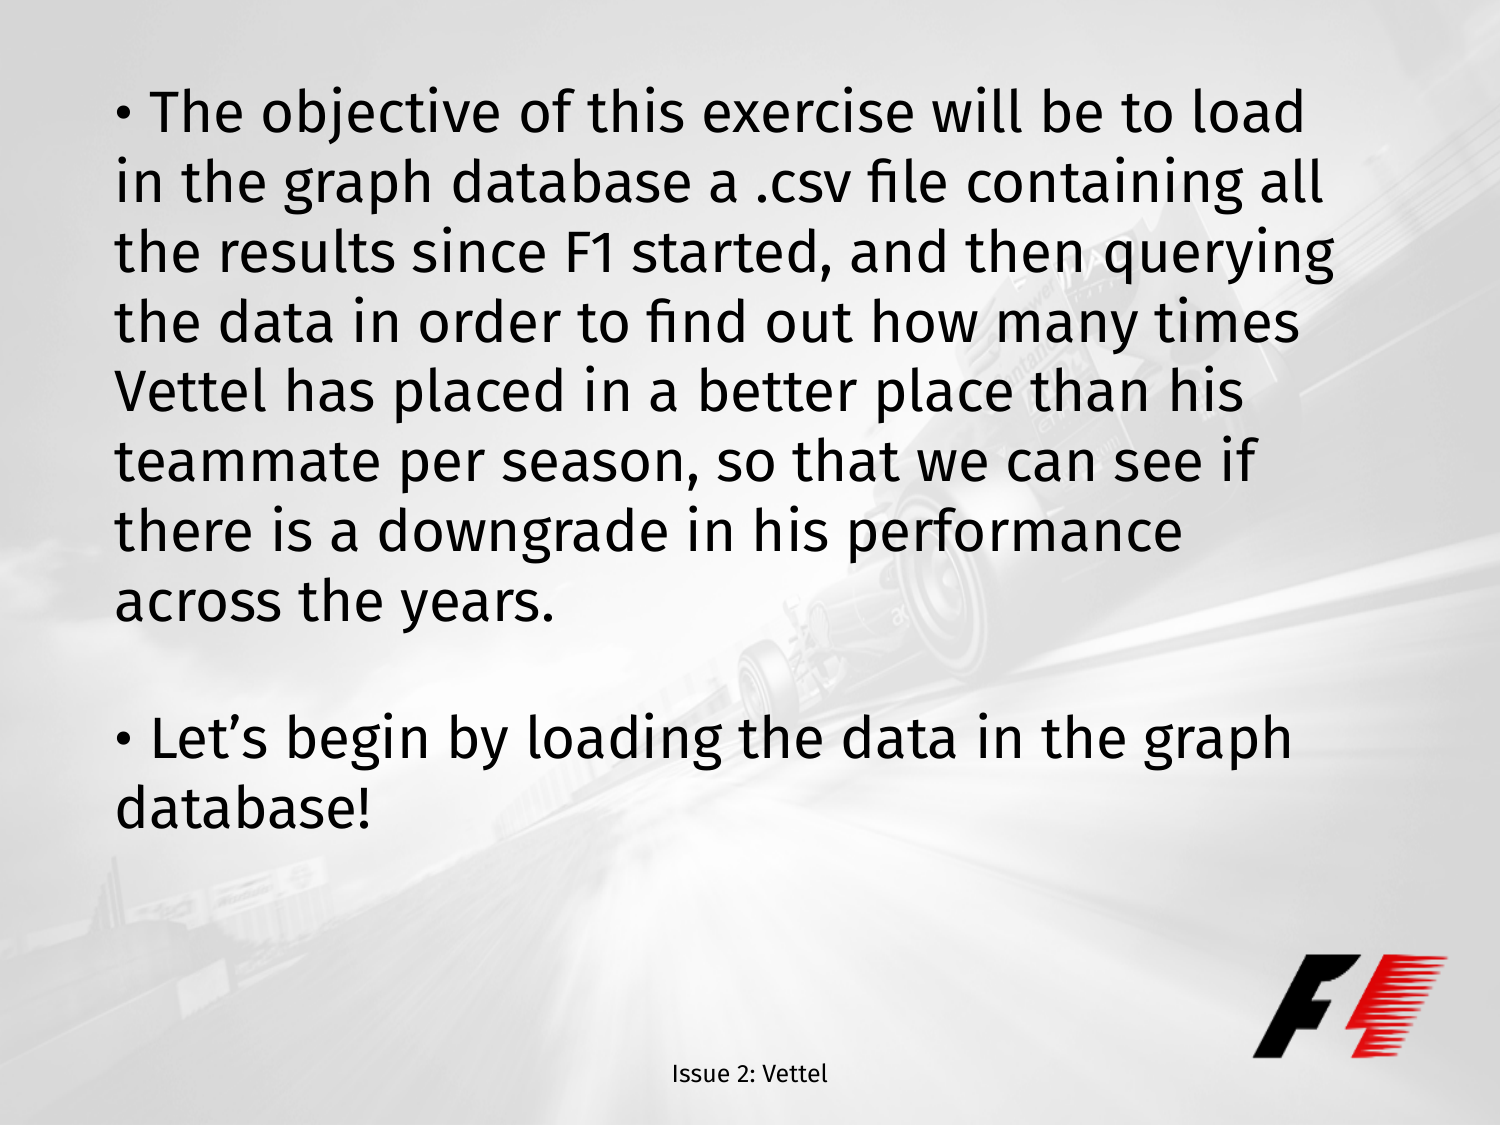

• The objective of this exercise will be to load in the graph database a .csv file containing all the results since F1 started, and then querying the data in order to find out how many times Vettel has placed in a better place than his teammate per season, so that we can see if there is a downgrade in his performance across the years.
• Let’s begin by loading the data in the graph database!
Issue 2: Vettel